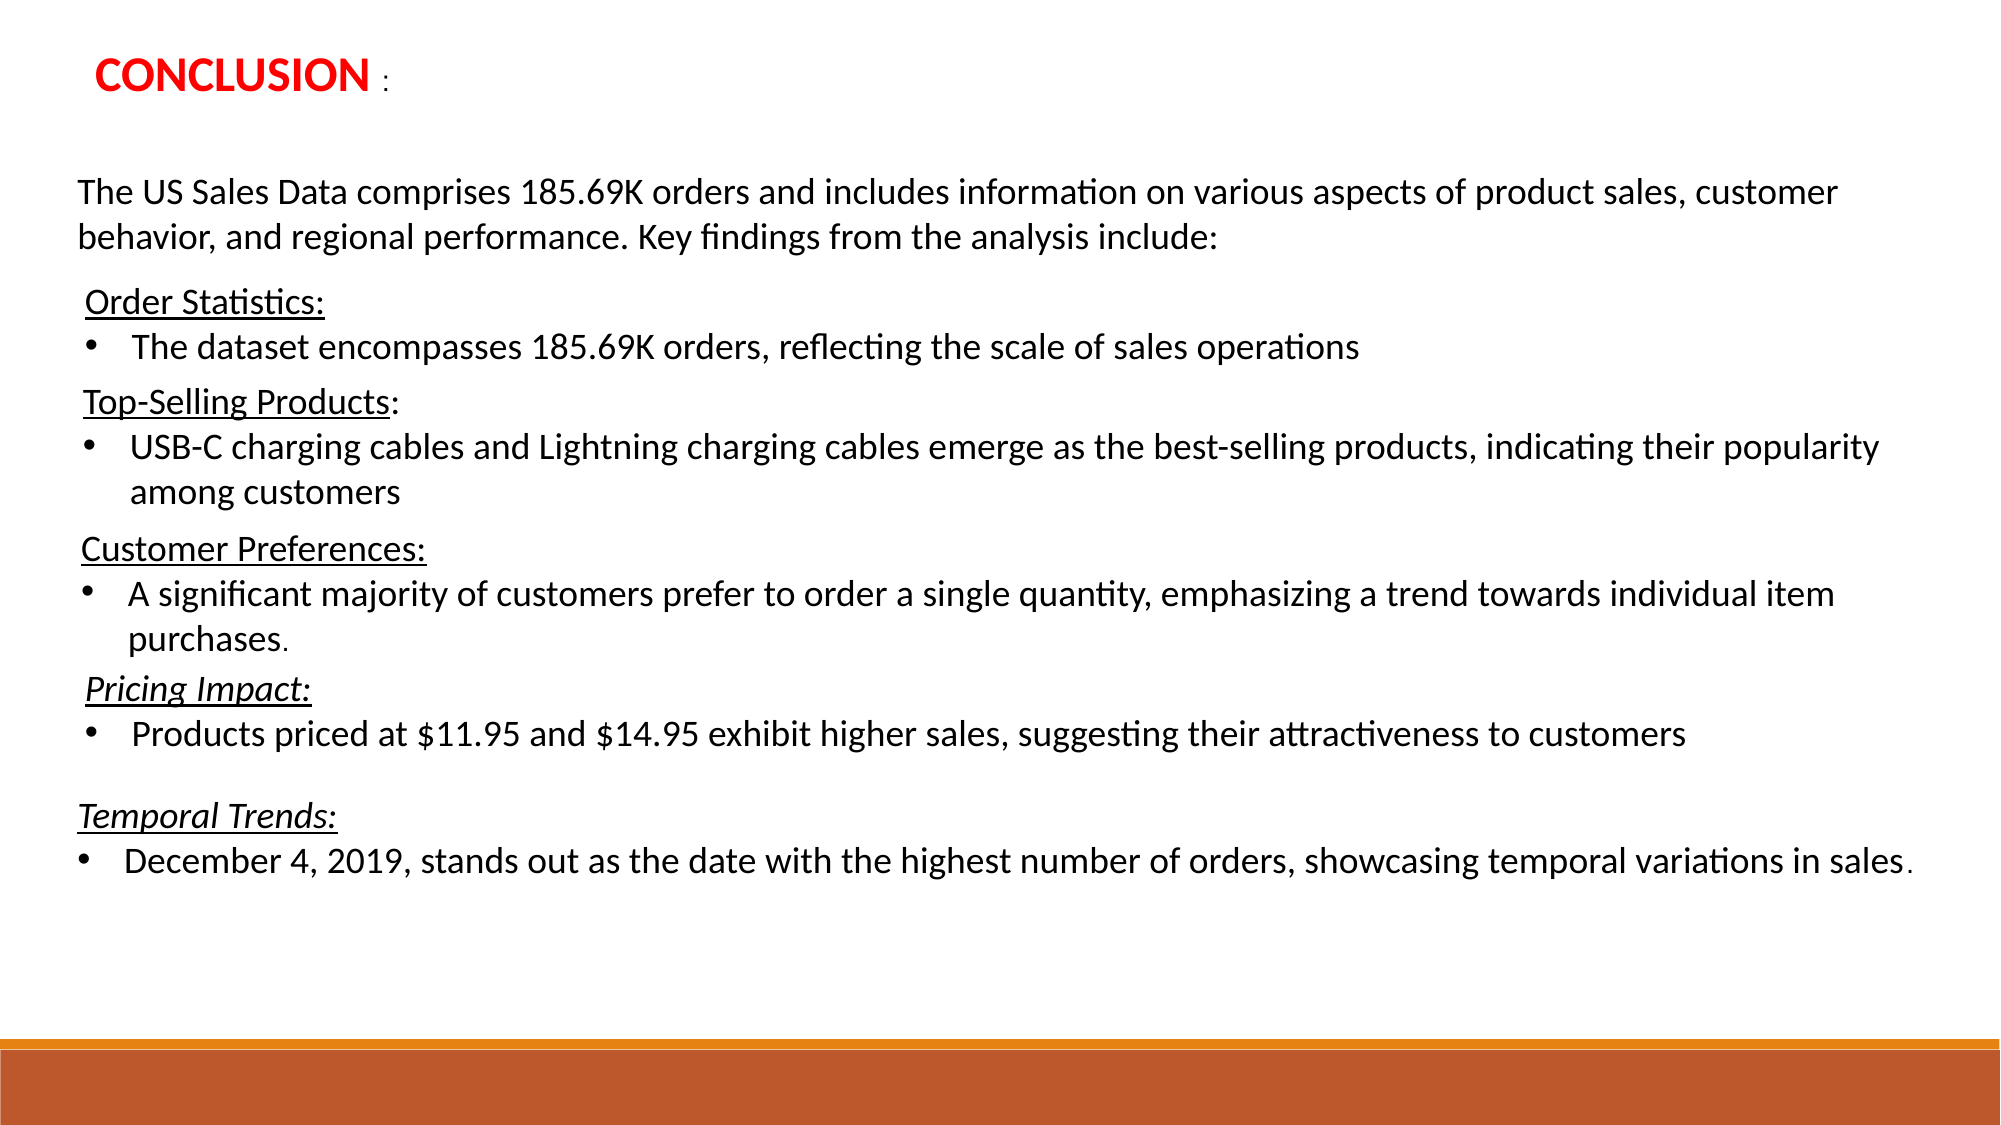

CONCLUSION :
The US Sales Data comprises 185.69K orders and includes information on various aspects of product sales, customer behavior, and regional performance. Key findings from the analysis include:
Order Statistics:
The dataset encompasses 185.69K orders, reflecting the scale of sales operations
Top-Selling Products:
USB-C charging cables and Lightning charging cables emerge as the best-selling products, indicating their popularity among customers
Customer Preferences:
A significant majority of customers prefer to order a single quantity, emphasizing a trend towards individual item purchases.
Pricing Impact:
Products priced at $11.95 and $14.95 exhibit higher sales, suggesting their attractiveness to customers
Temporal Trends:
December 4, 2019, stands out as the date with the highest number of orders, showcasing temporal variations in sales.